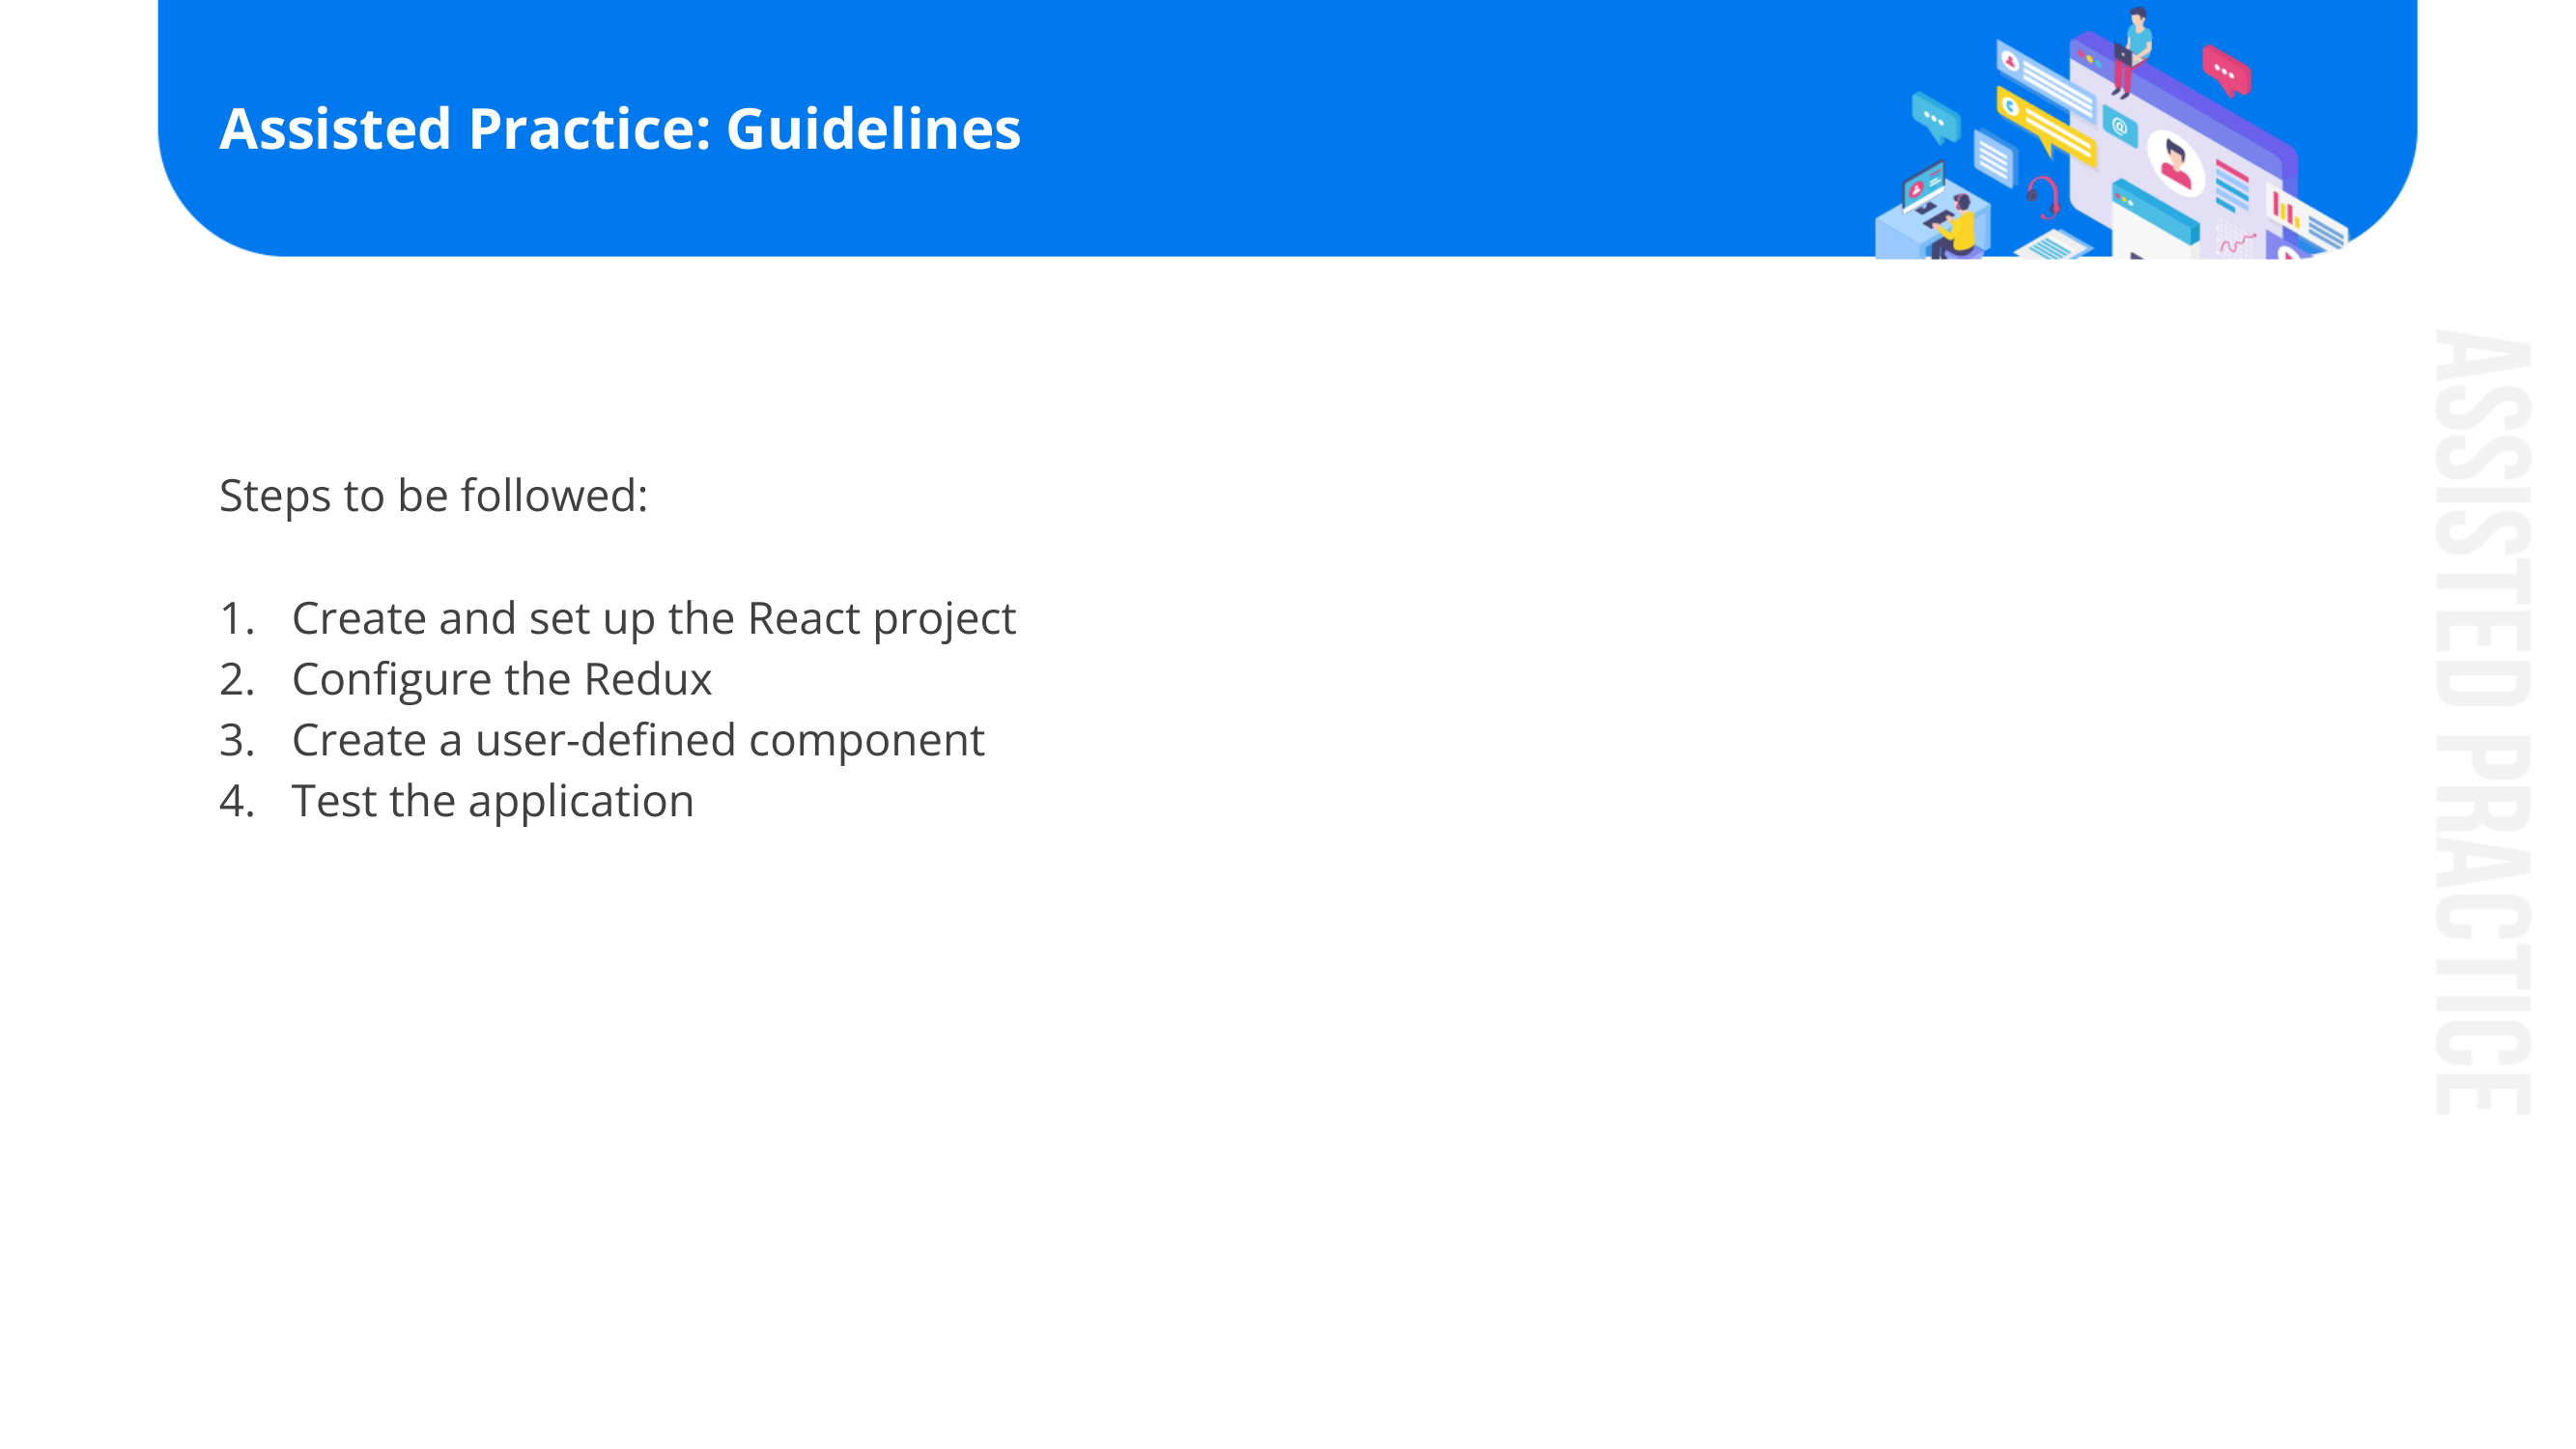

# Assisted Practice: Guidelines
Steps to be followed:

Create and set up the React project
Configure the Redux
Create a user-defined component
Test the application